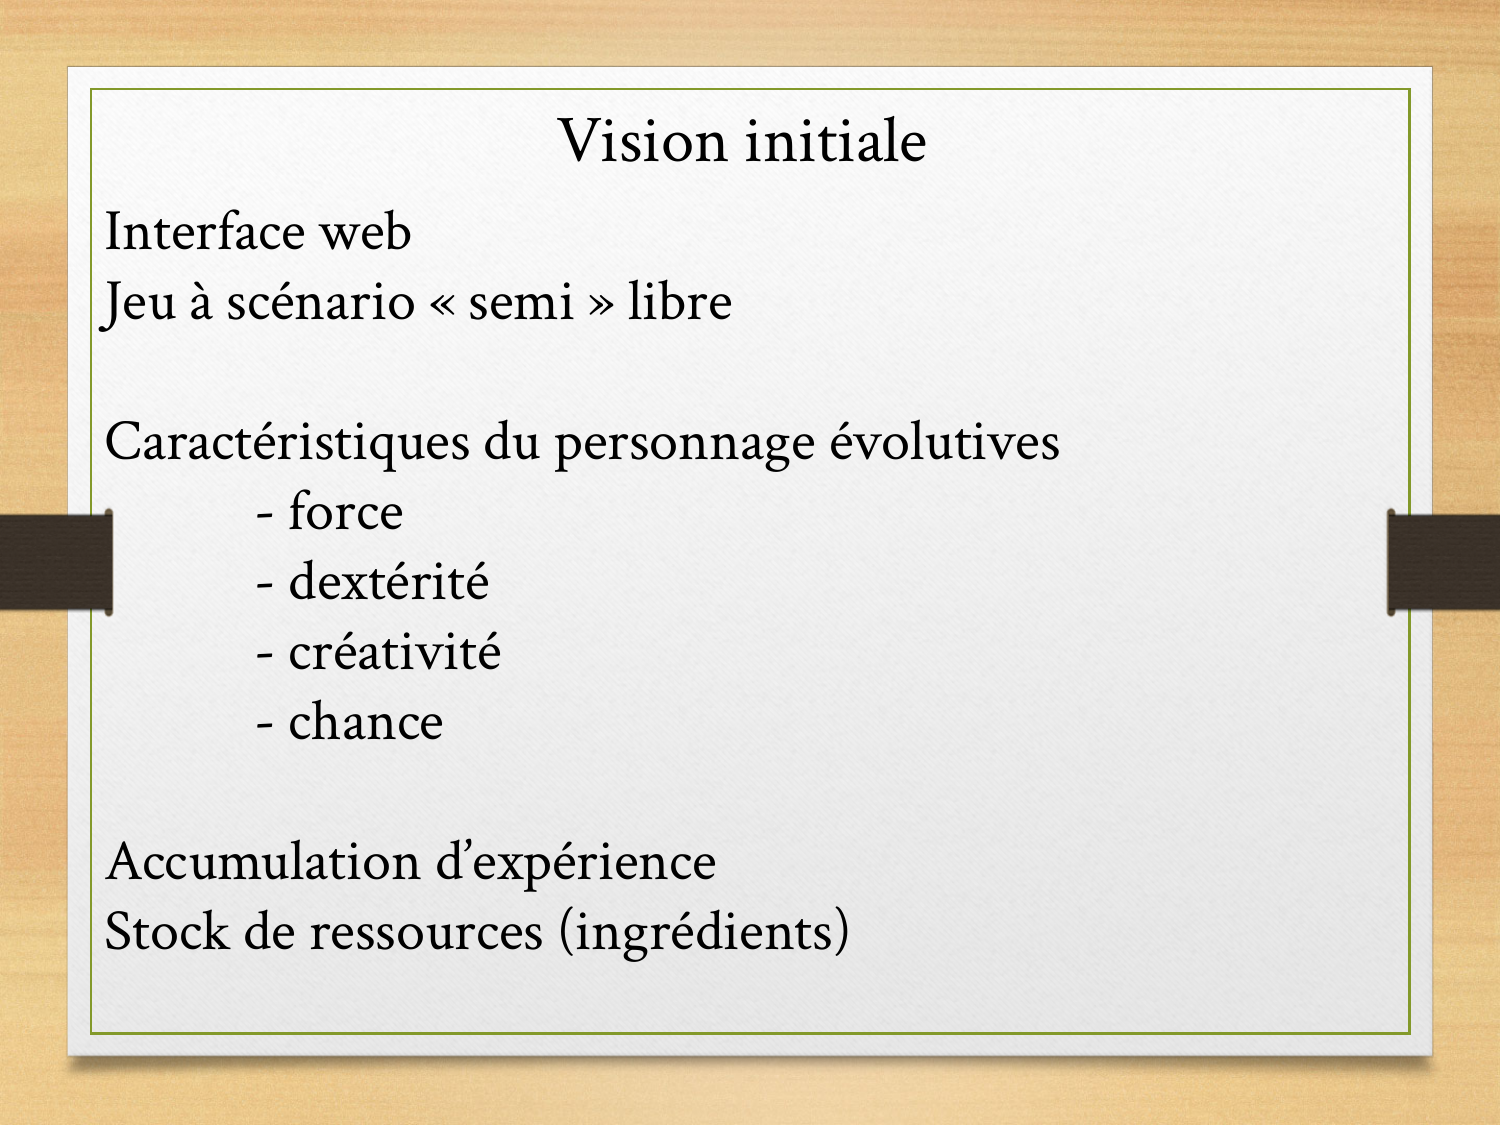

Vision initiale
Interface web
Jeu à scénario « semi » libre

Caractéristiques du personnage évolutives
	- force
	- dextérité
	- créativité
	- chance

Accumulation d’expérience
Stock de ressources (ingrédients)